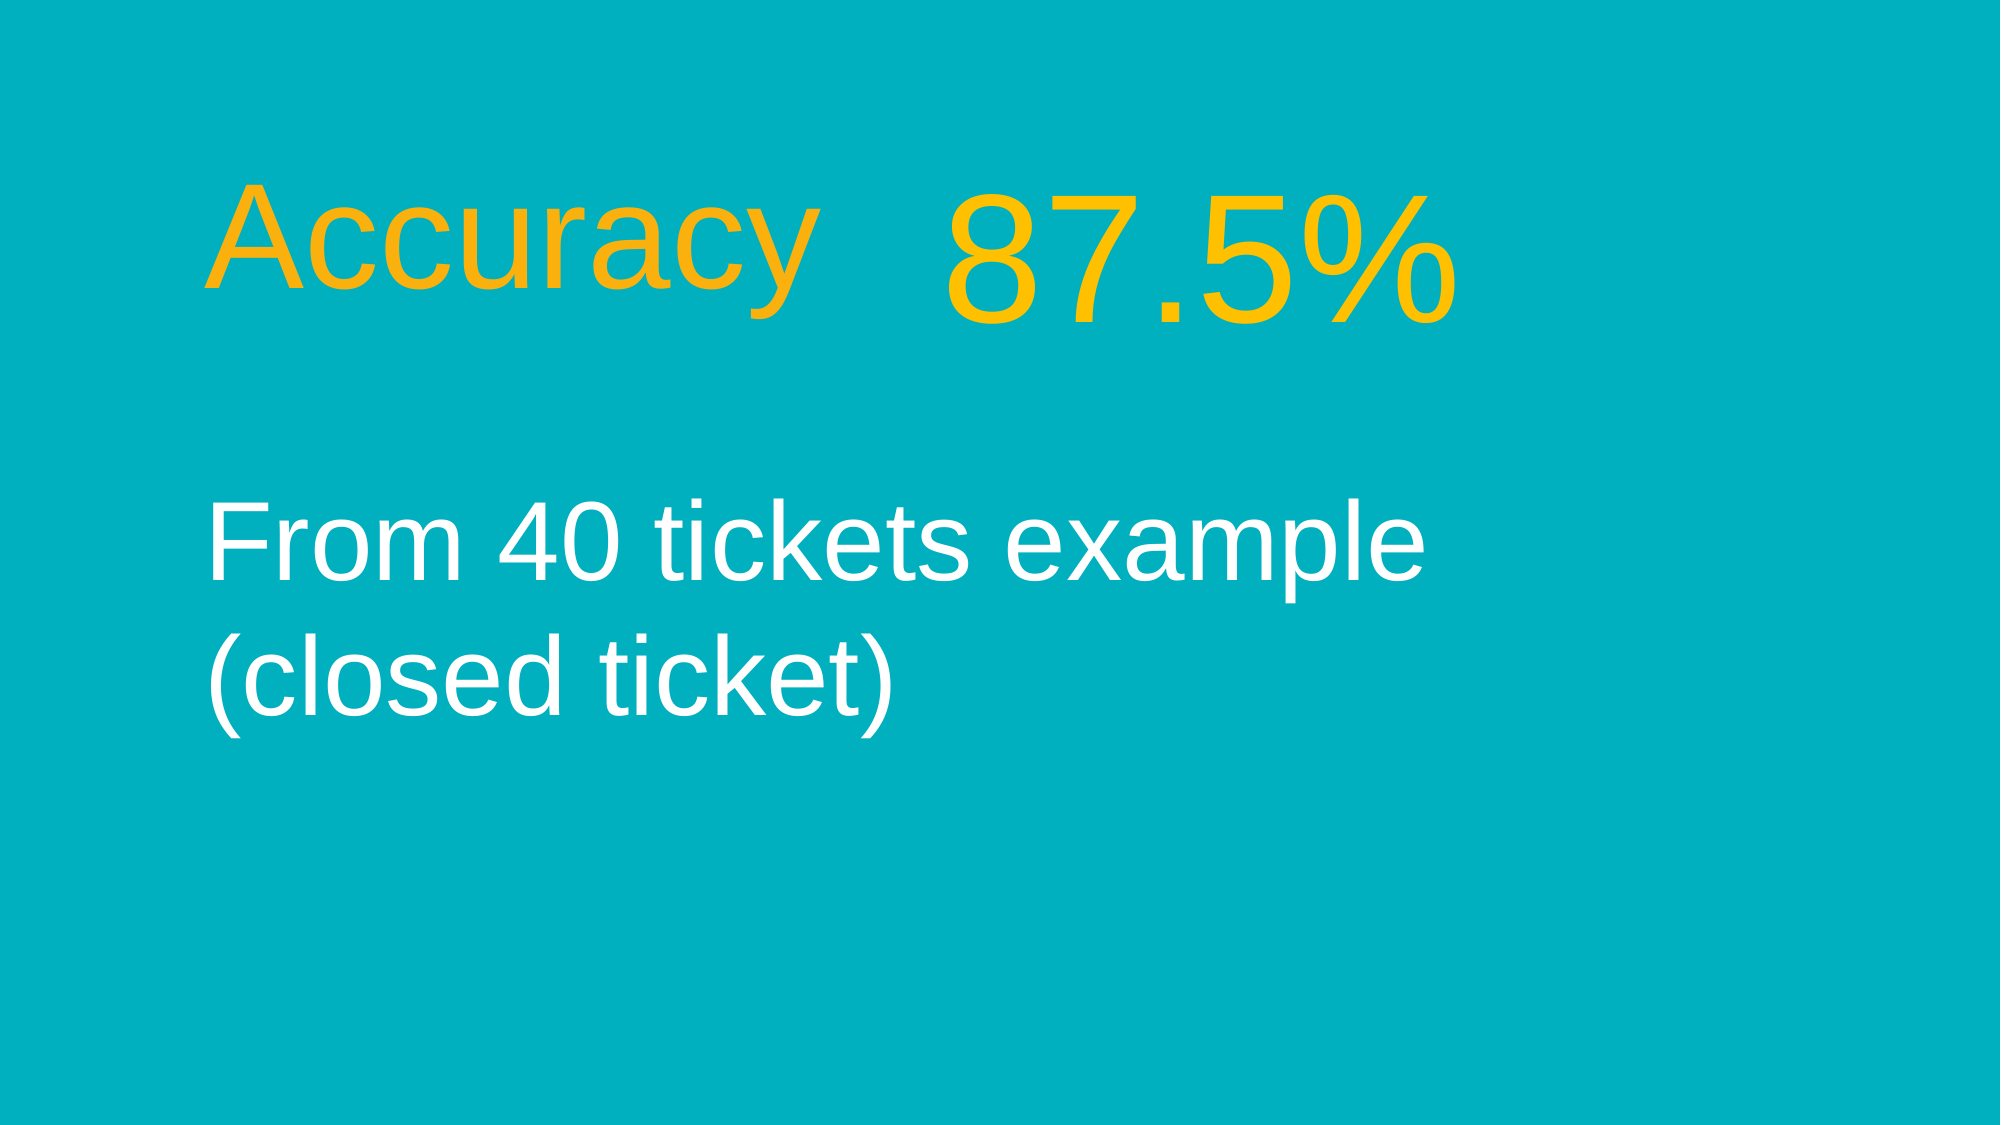

Accuracy
87.5%
From 40 tickets example (closed ticket)